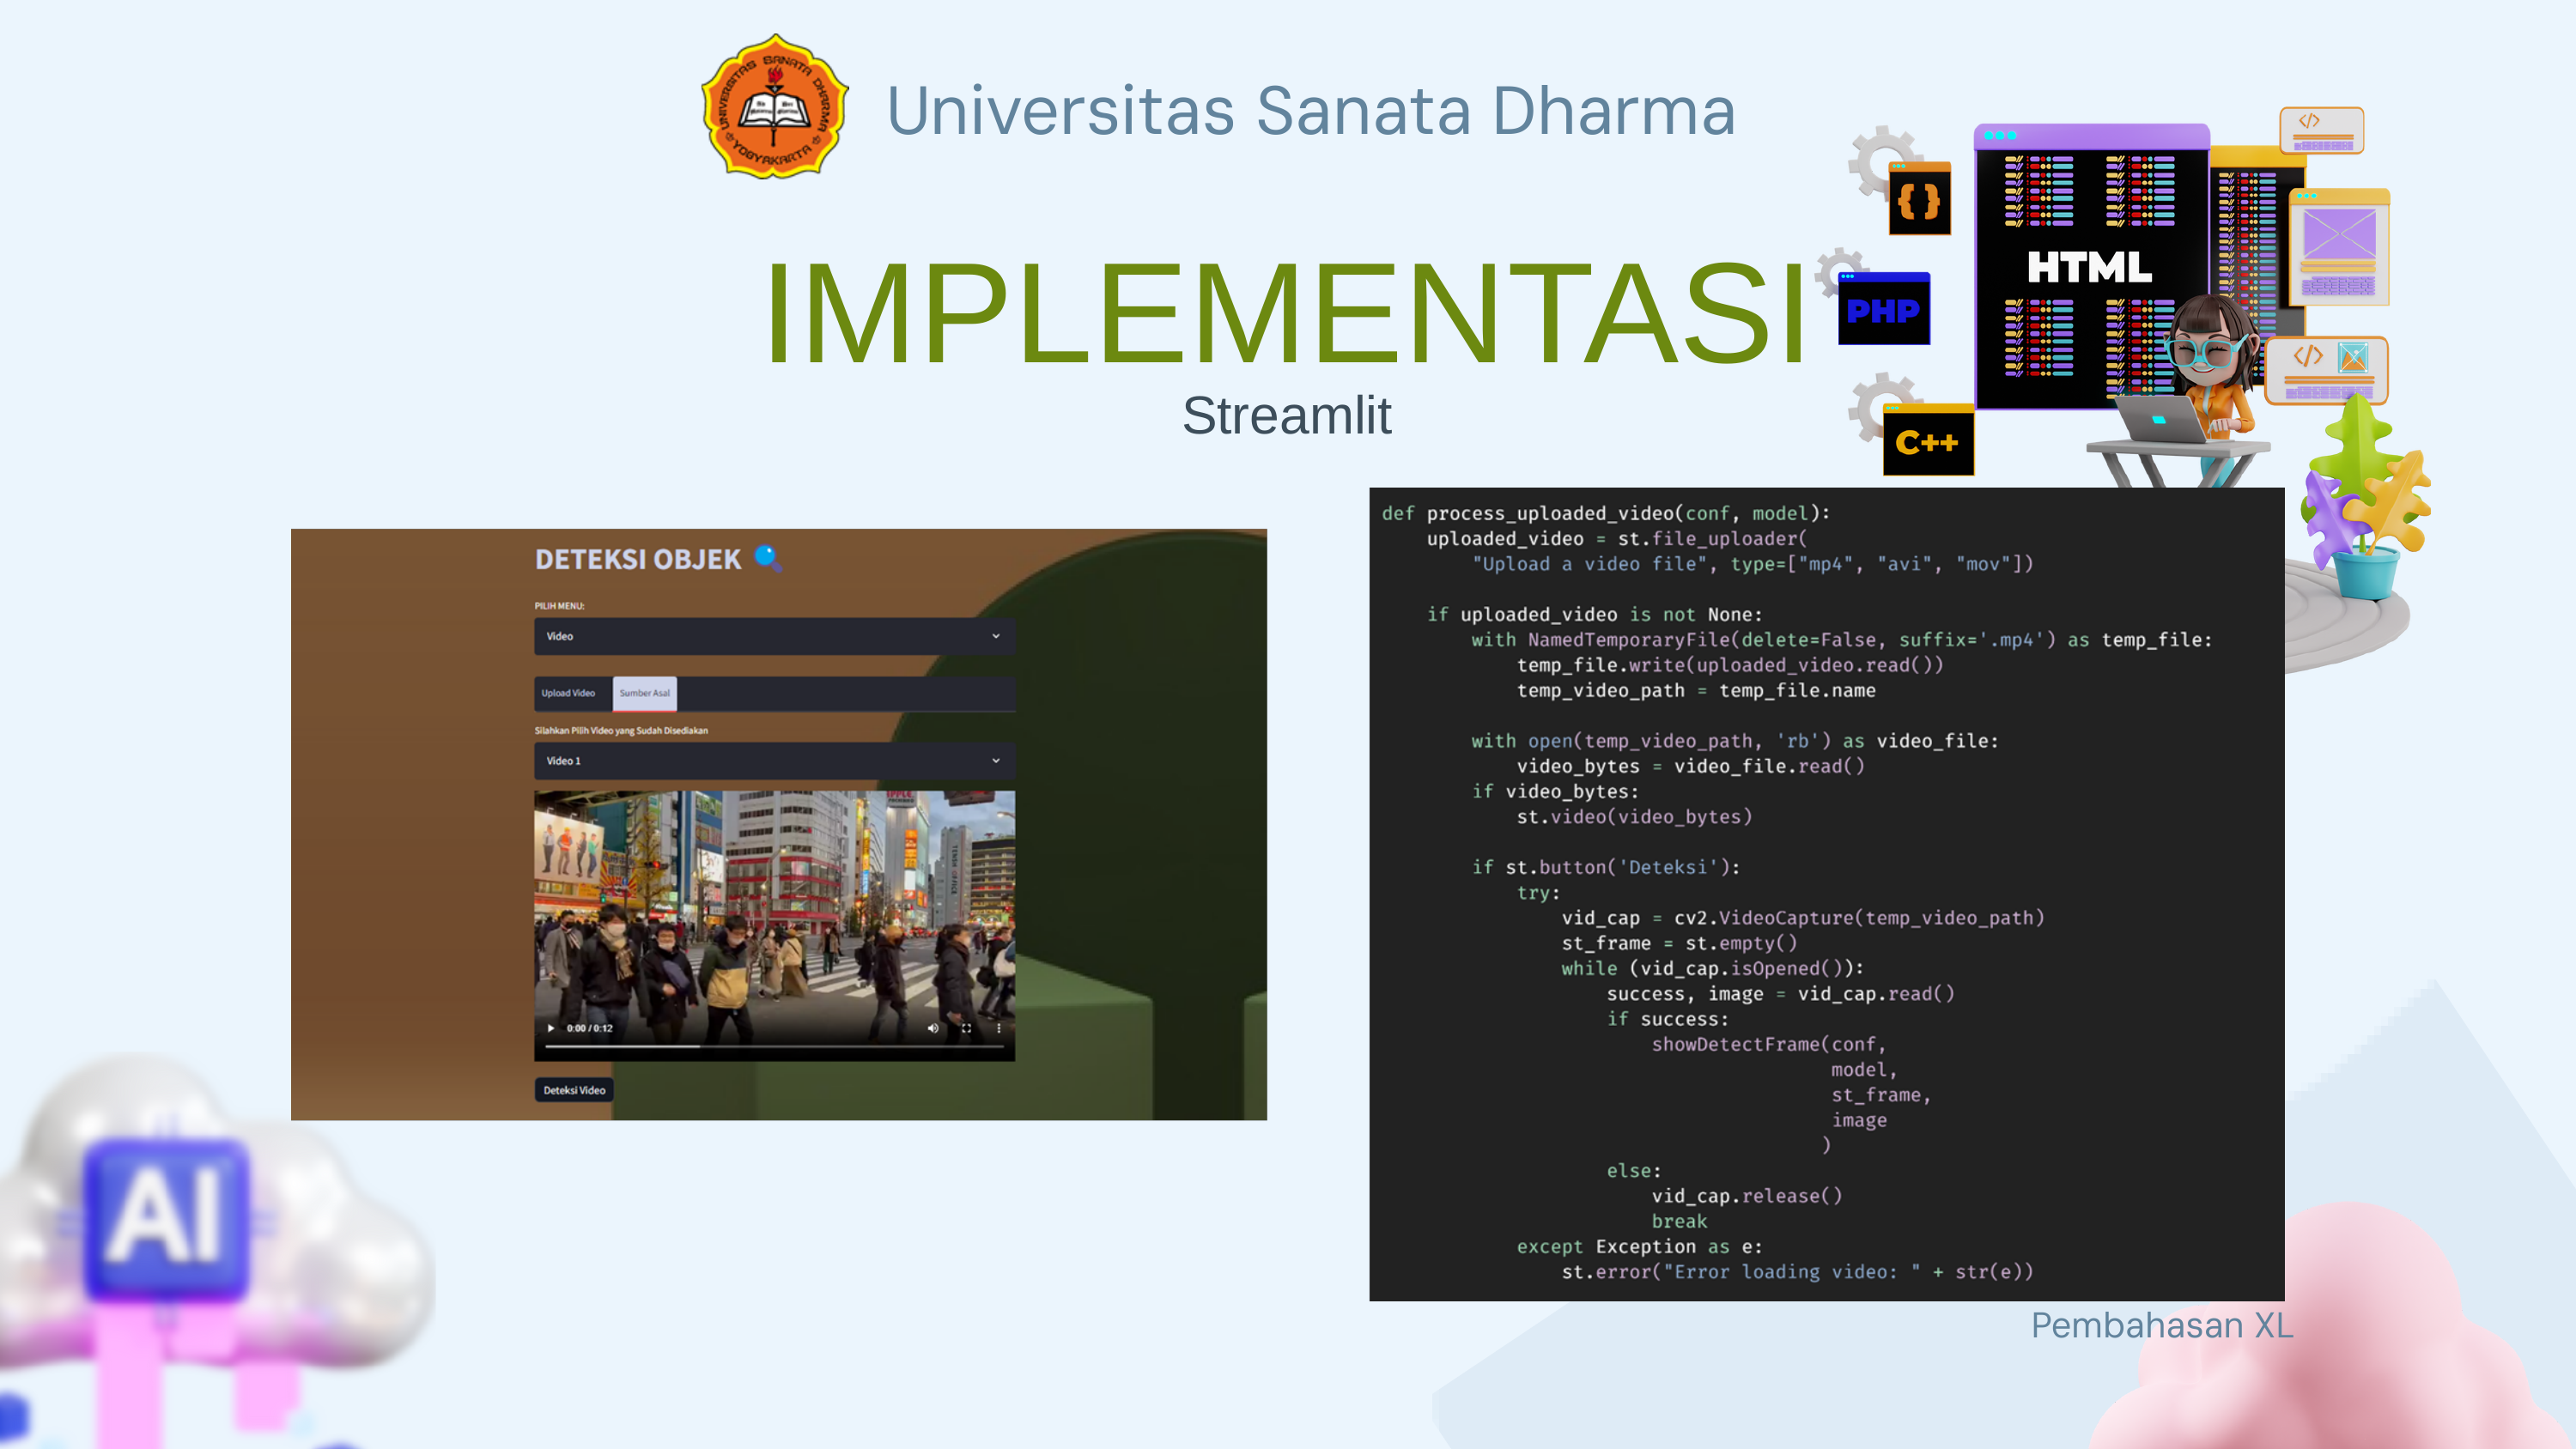

Universitas Sanata Dharma

IMPLEMENTASI
Streamlit

Pembahasan XL